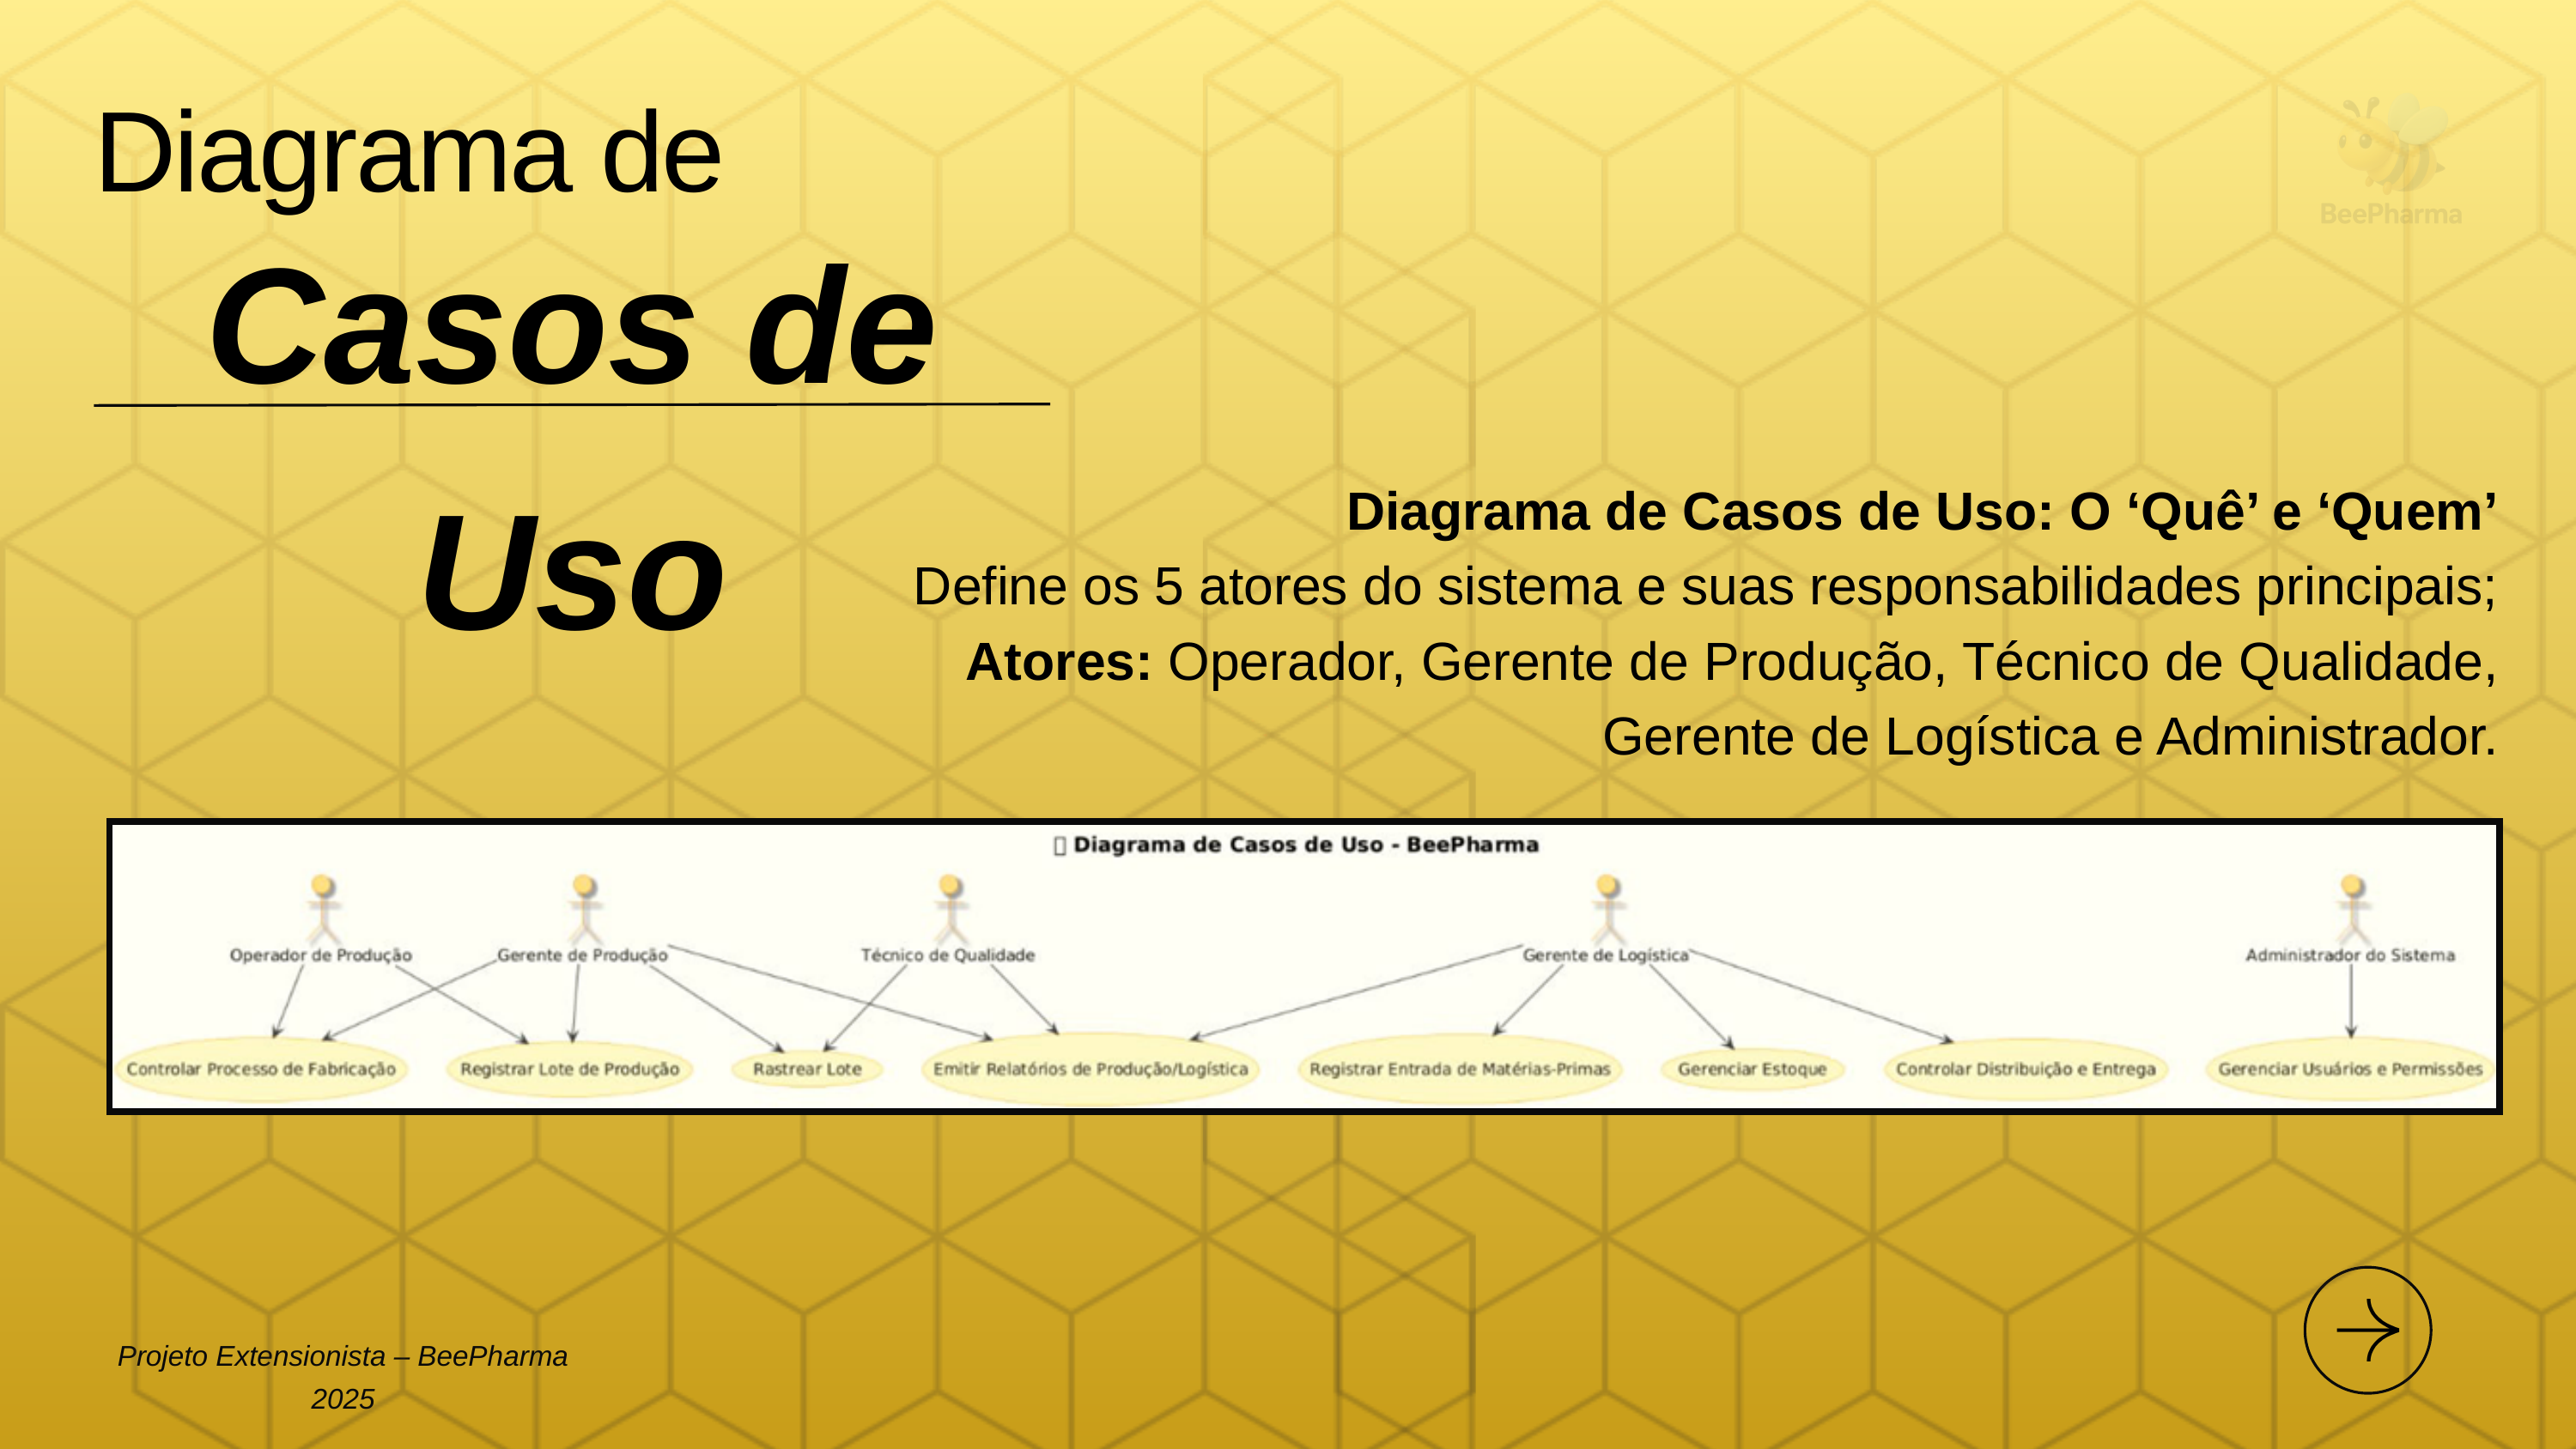

Diagrama de
Casos de Uso

Diagrama de Casos de Uso: O ‘Quê’ e ‘Quem’
Define os 5 atores do sistema e suas responsabilidades principais;
Atores: Operador, Gerente de Produção, Técnico de Qualidade, Gerente de Logística e Administrador.

Projeto Extensionista – BeePharma 2025